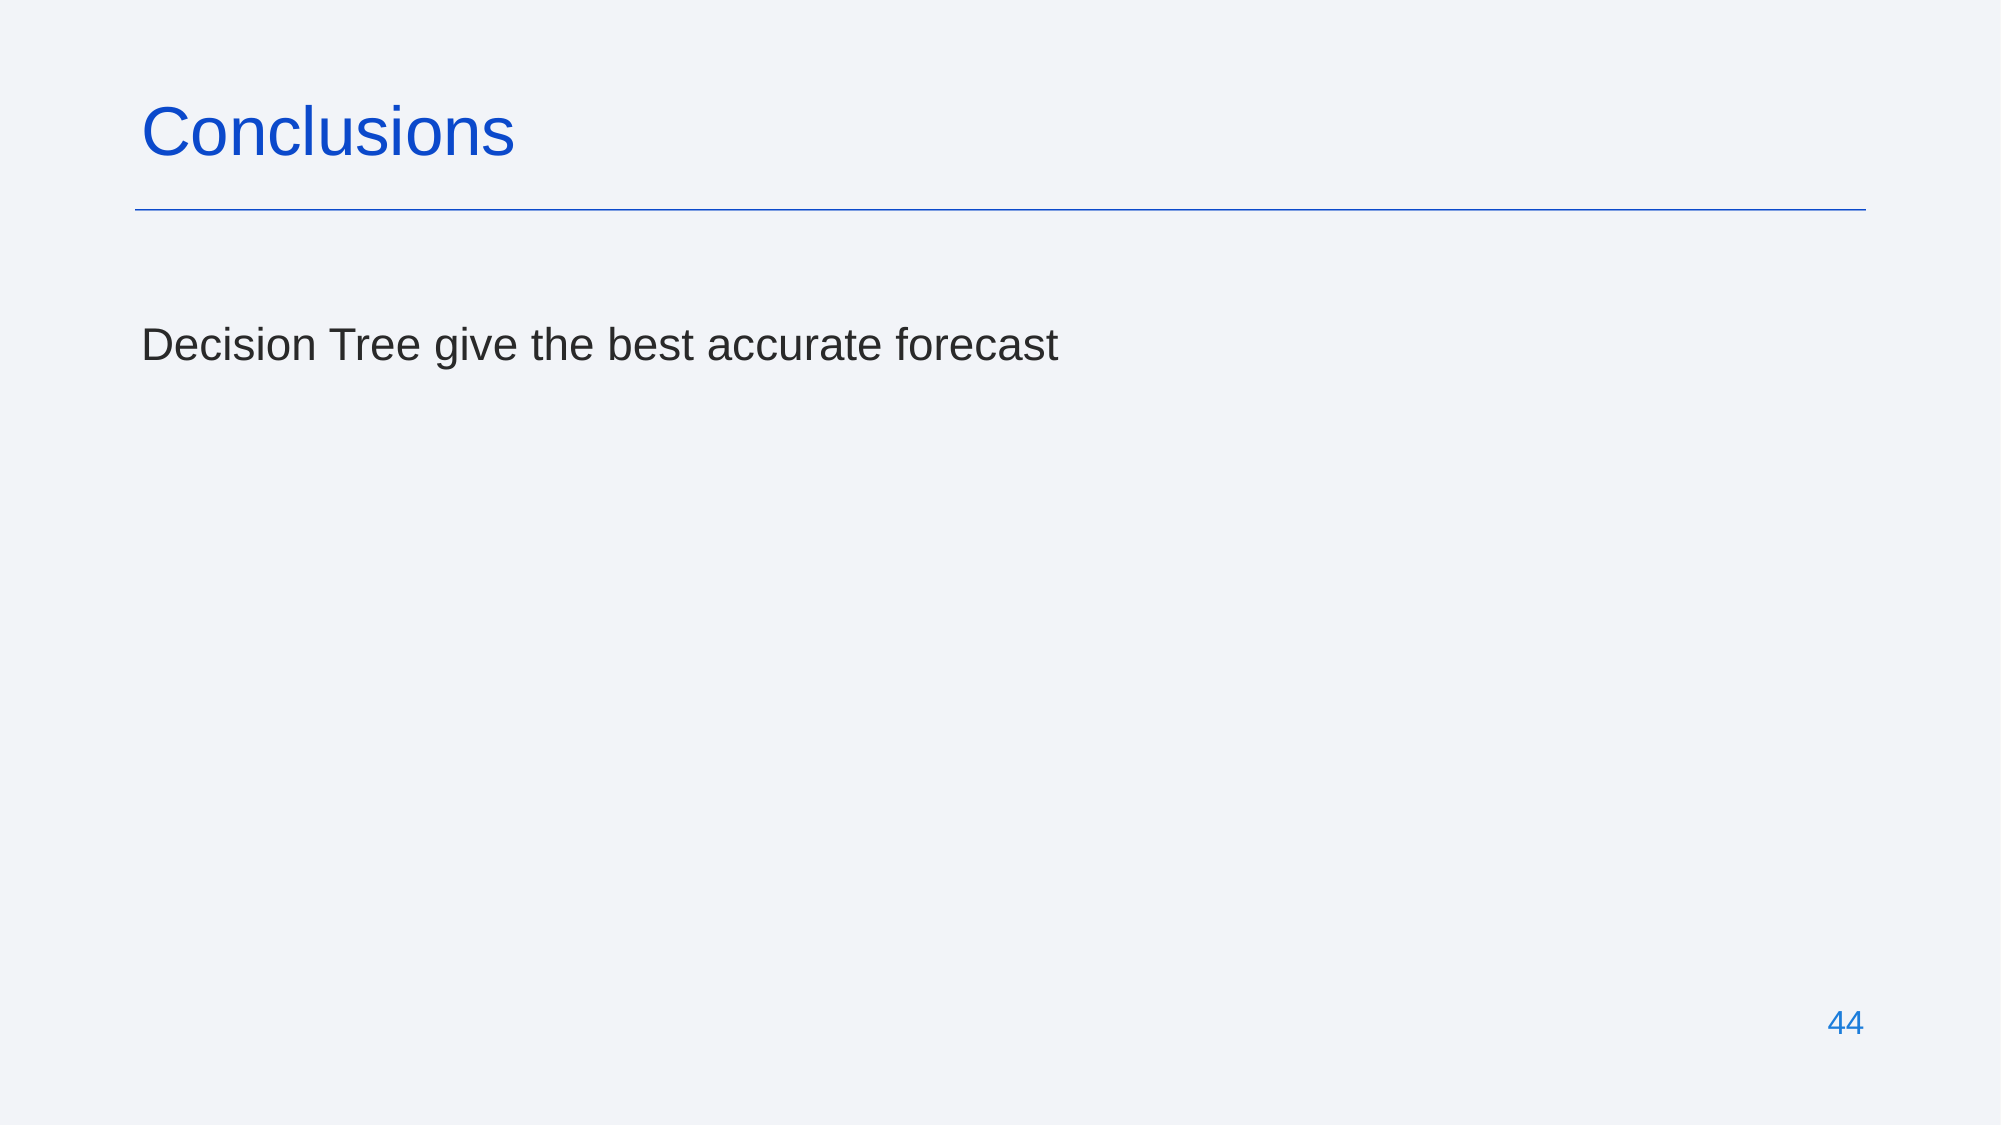

Conclusions
Decision Tree give the best accurate forecast
44